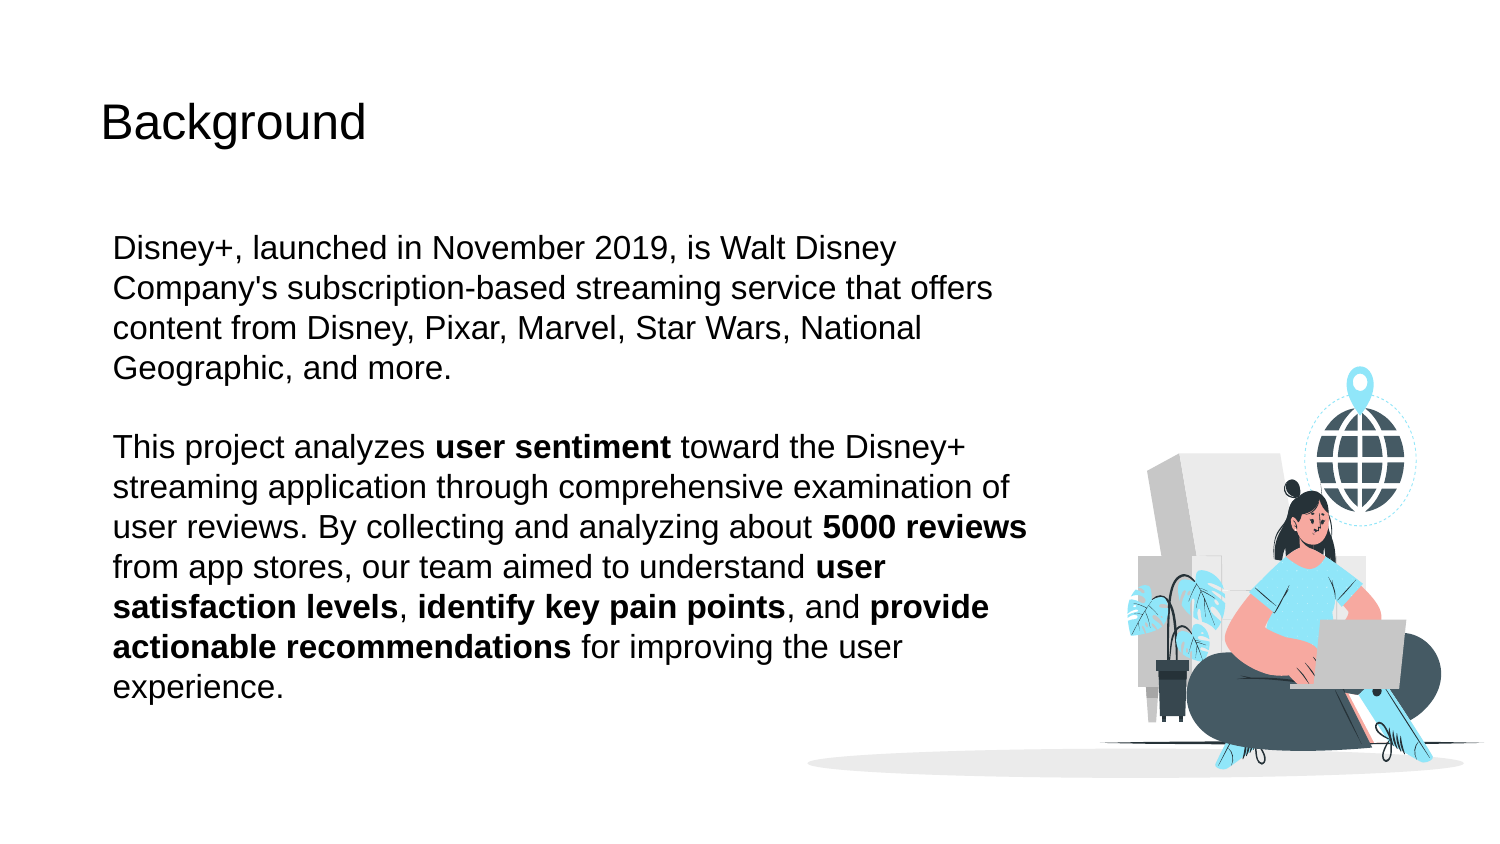

Background
Disney+, launched in November 2019, is Walt Disney Company's subscription-based streaming service that offers content from Disney, Pixar, Marvel, Star Wars, National Geographic, and more.

This project analyzes user sentiment toward the Disney+ streaming application through comprehensive examination of user reviews. By collecting and analyzing about 5000 reviews from app stores, our team aimed to understand user satisfaction levels, identify key pain points, and provide actionable recommendations for improving the user experience.